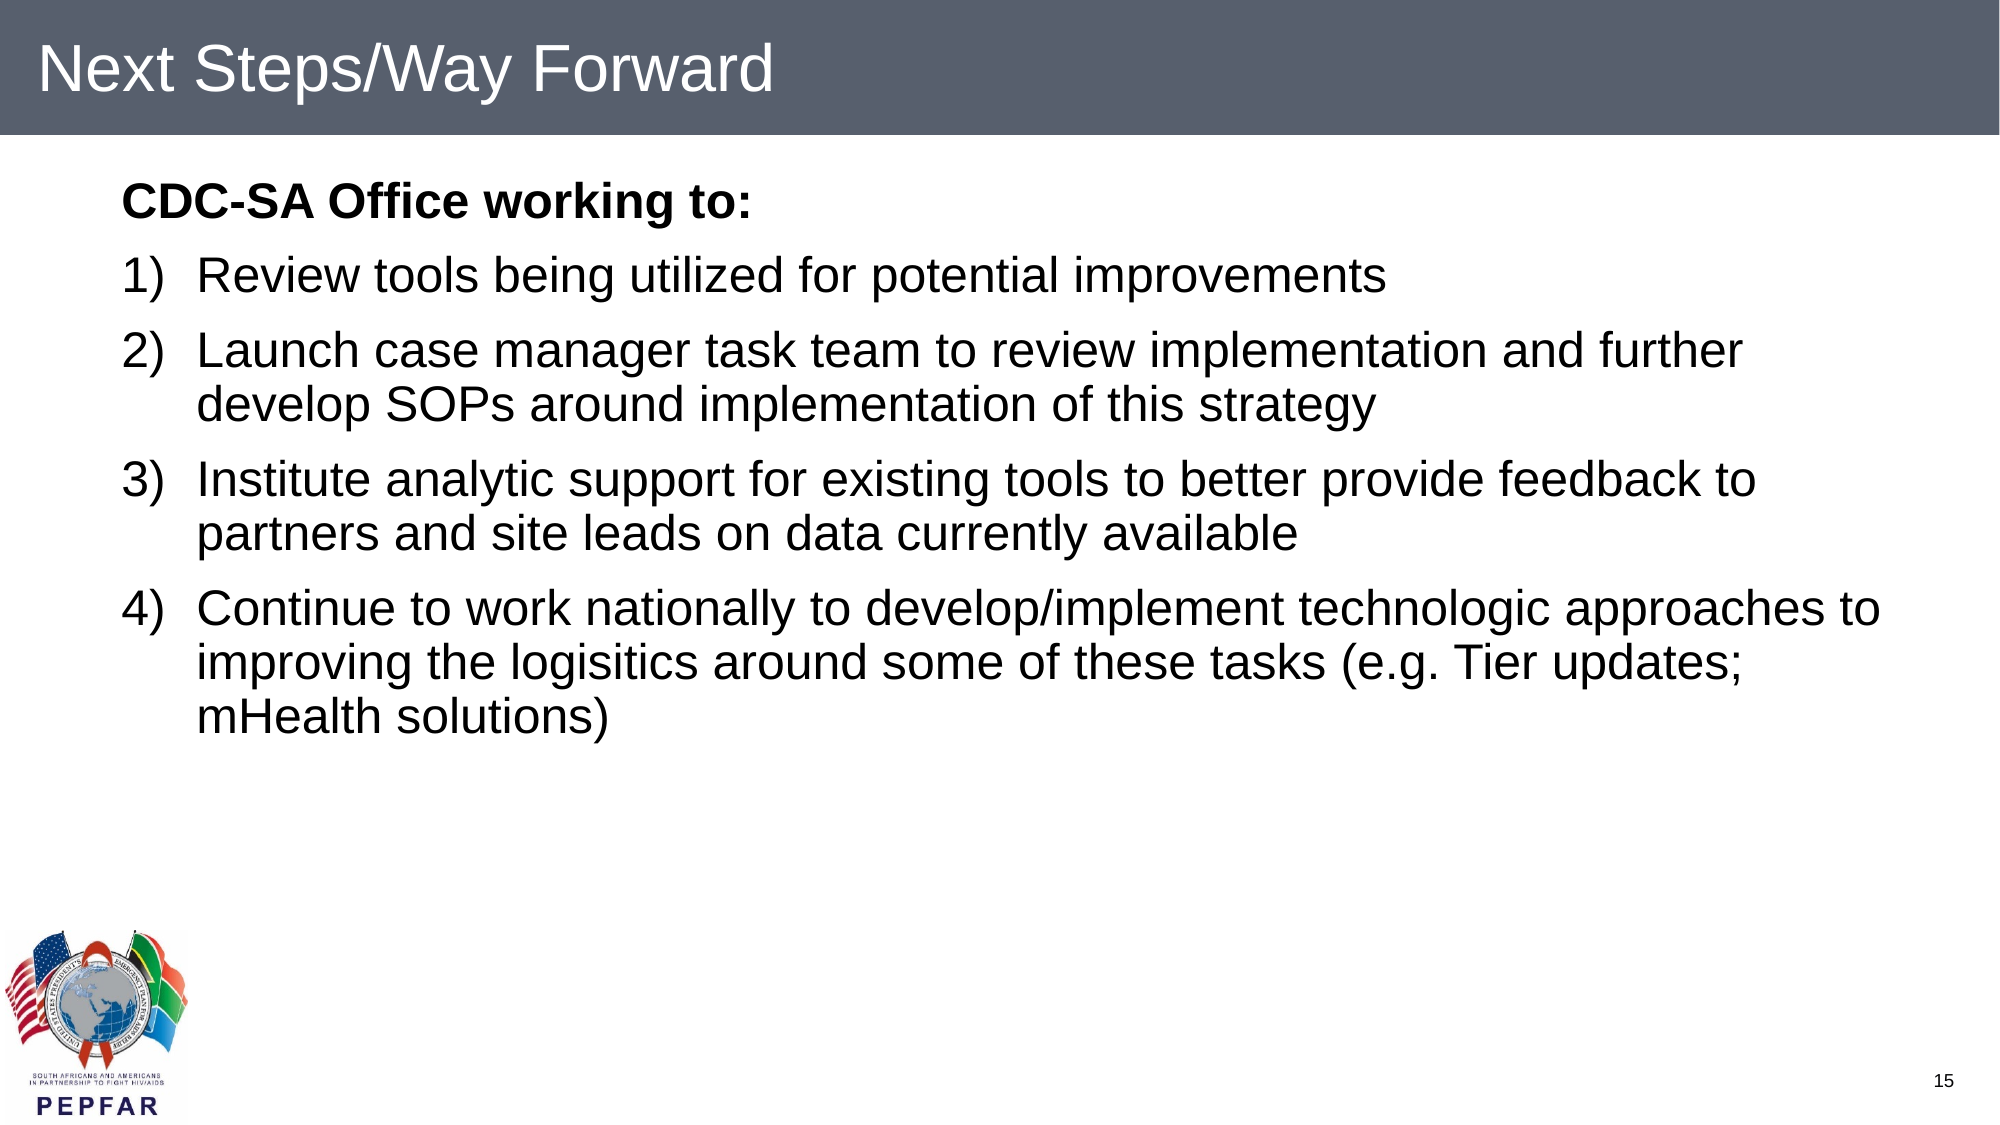

Next Steps/Way Forward
CDC-SA Office working to:
Review tools being utilized for potential improvements
Launch case manager task team to review implementation and further develop SOPs around implementation of this strategy
Institute analytic support for existing tools to better provide feedback to partners and site leads on data currently available
Continue to work nationally to develop/implement technologic approaches to improving the logisitics around some of these tasks (e.g. Tier updates; mHealth solutions)